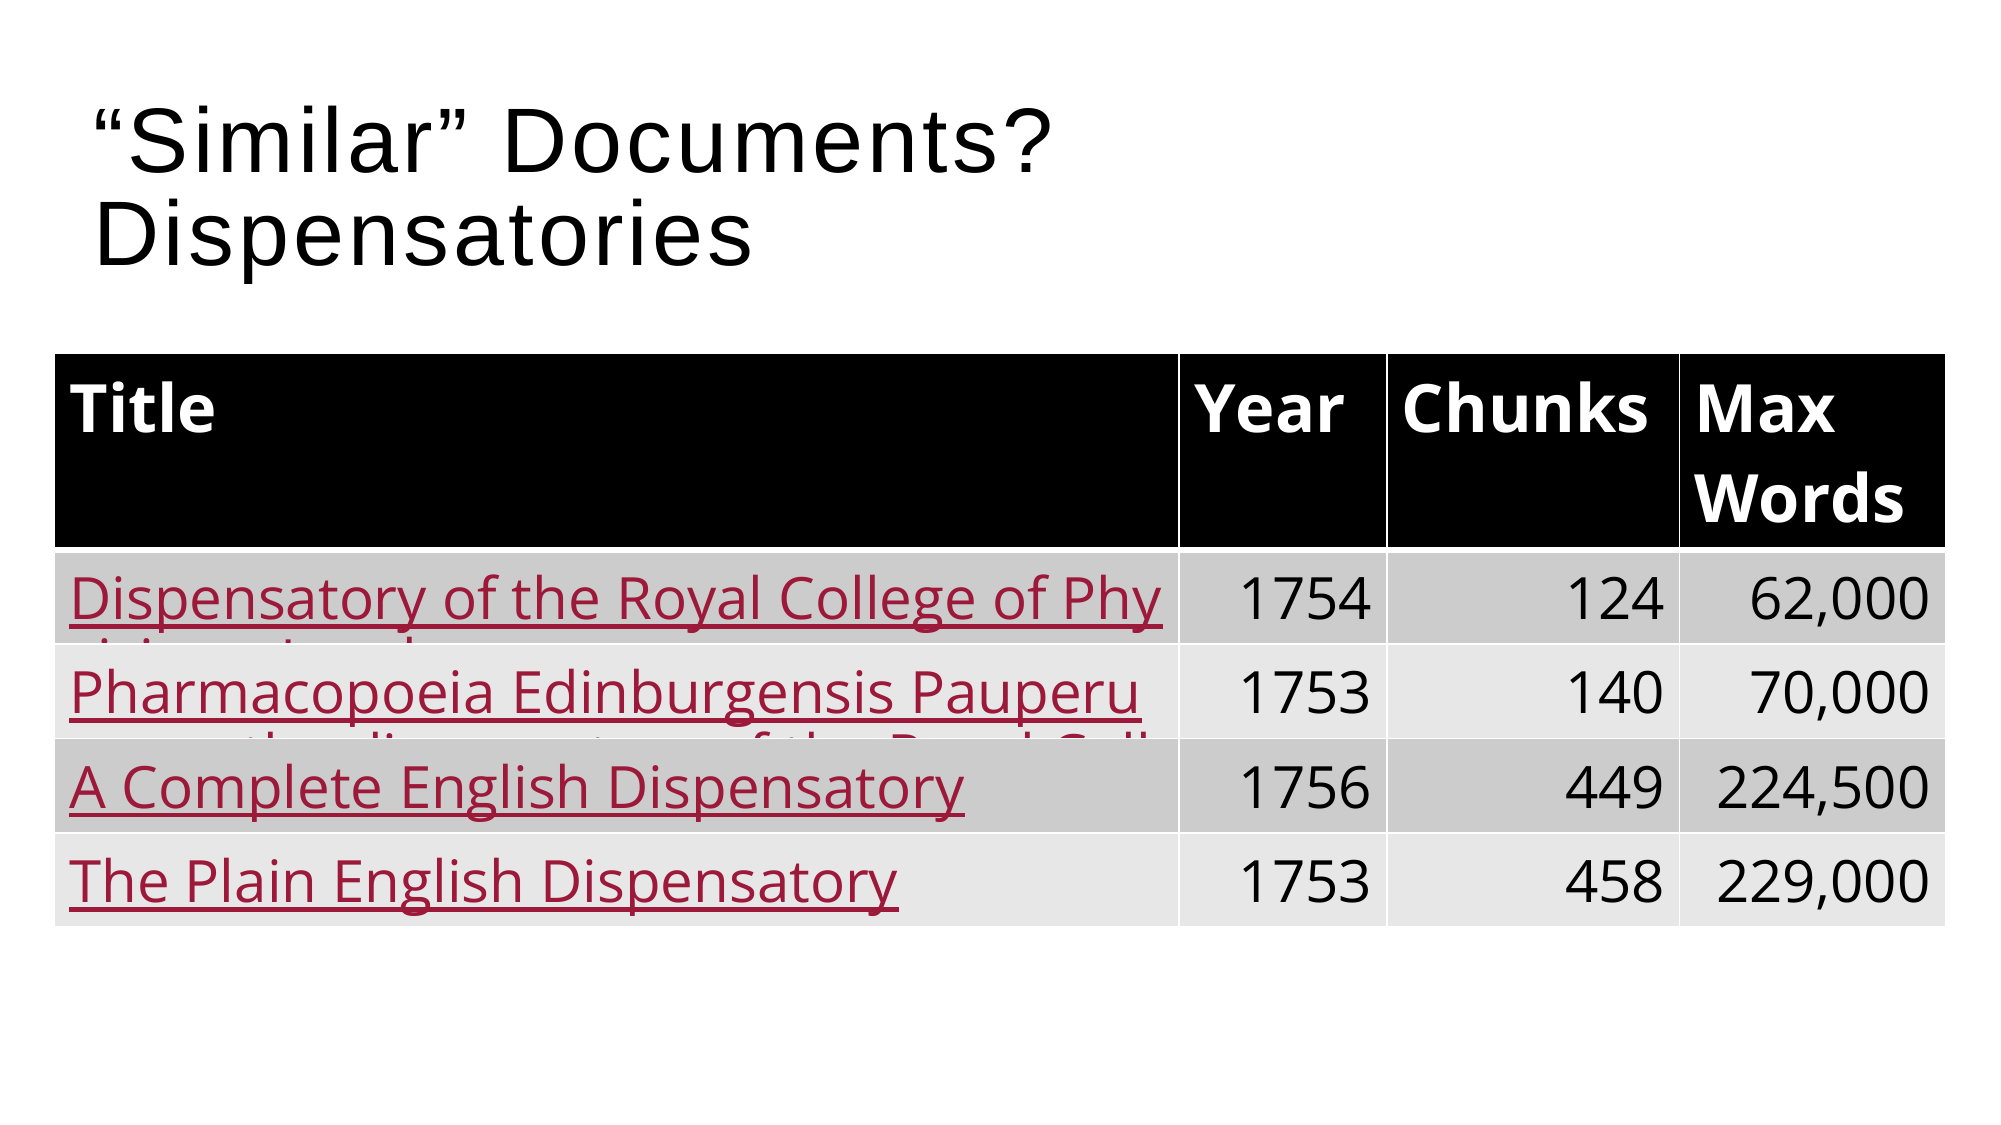

# “Similar” Documents? Dispensatories
| Title | Year | Chunks | Max Words |
| --- | --- | --- | --- |
| Dispensatory of the Royal College of Physicians, London | 1754 | 124 | 62,000 |
| Pharmacopoeia Edinburgensis Pauperum: or, the dispensatory of the Royal College of Physicians in Edinburgh | 1753 | 140 | 70,000 |
| A Complete English Dispensatory | 1756 | 449 | 224,500 |
| The Plain English Dispensatory | 1753 | 458 | 229,000 |